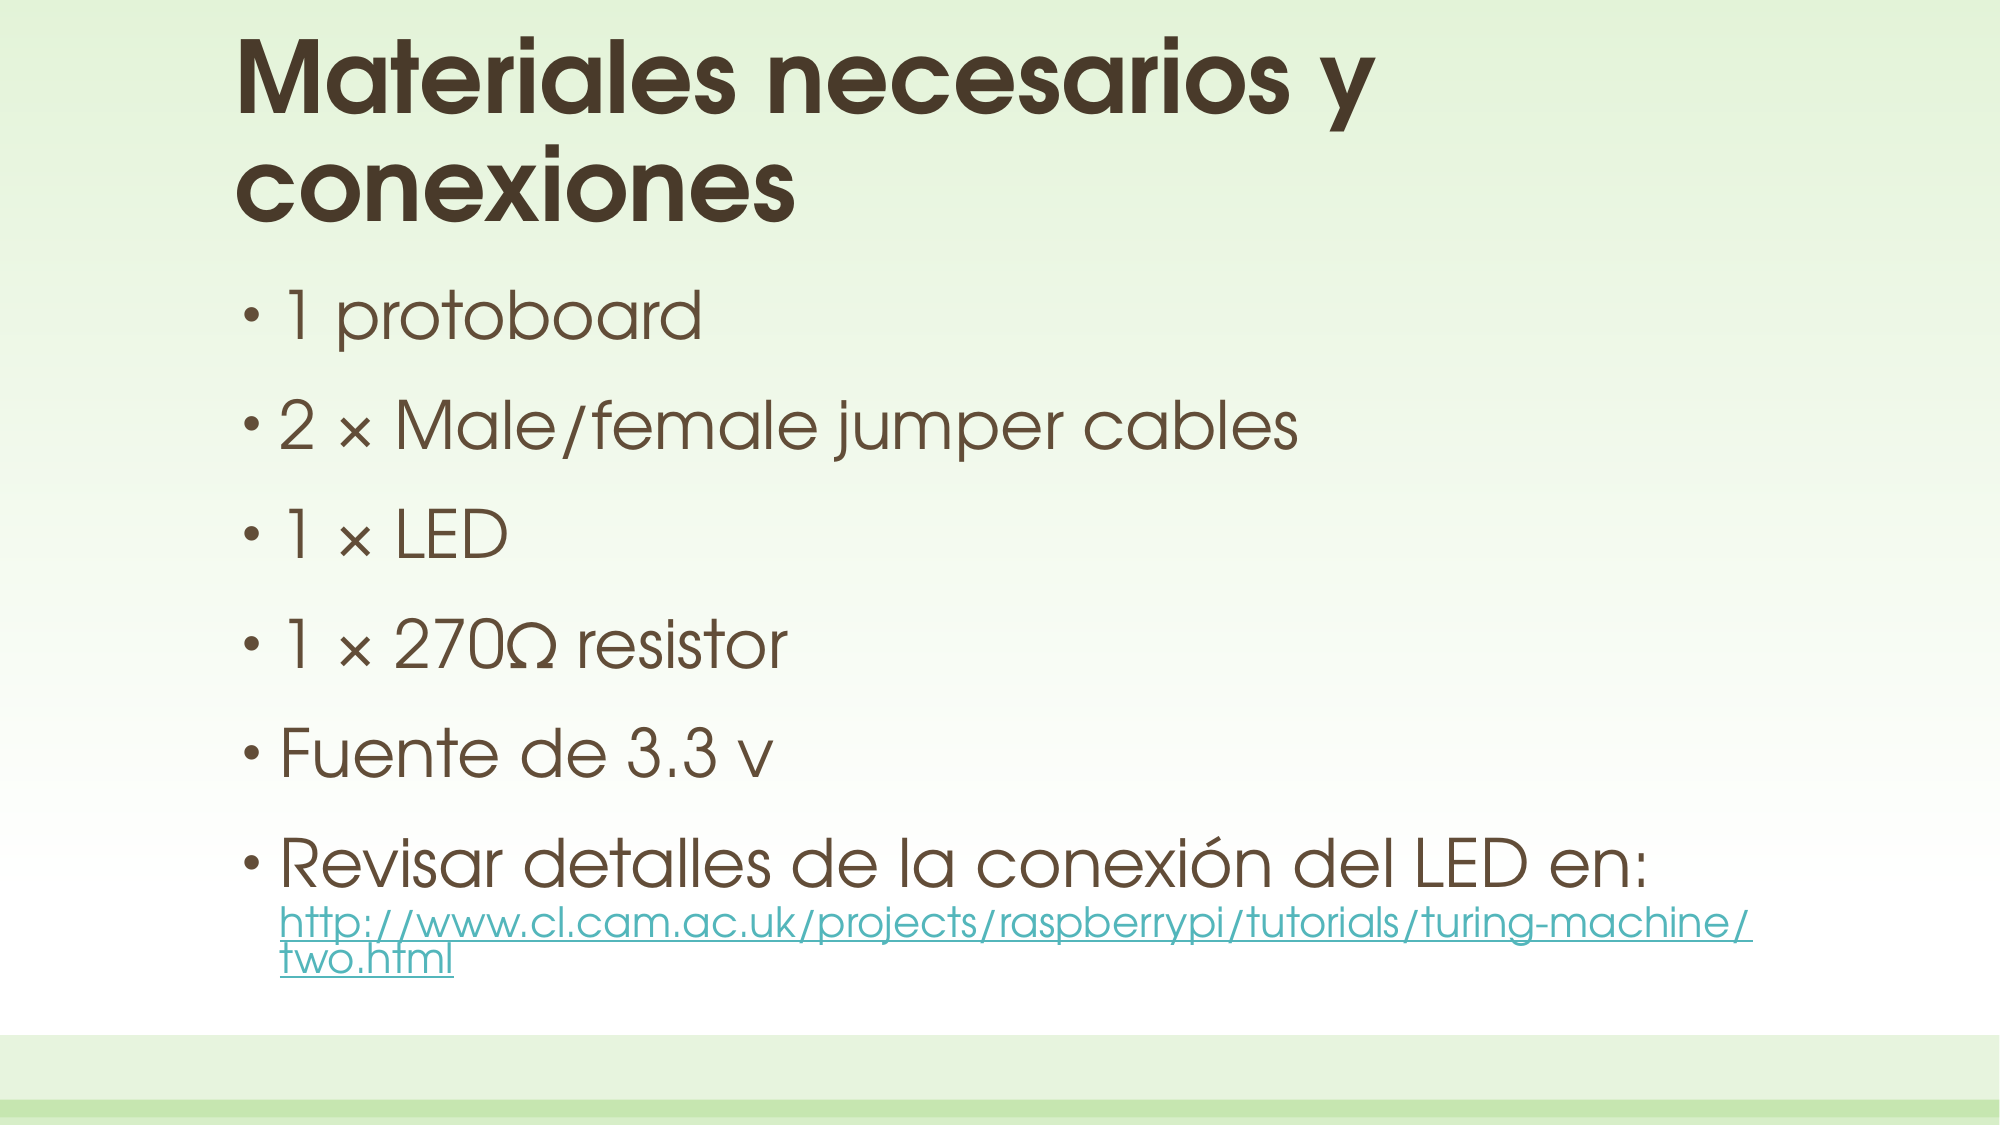

# Materiales necesarios y conexiones
1 protoboard
2 × Male/female jumper cables
1 × LED
1 × 270Ω resistor
Fuente de 3.3 v
Revisar detalles de la conexión del LED en: http://www.cl.cam.ac.uk/projects/raspberrypi/tutorials/turing-machine/two.html